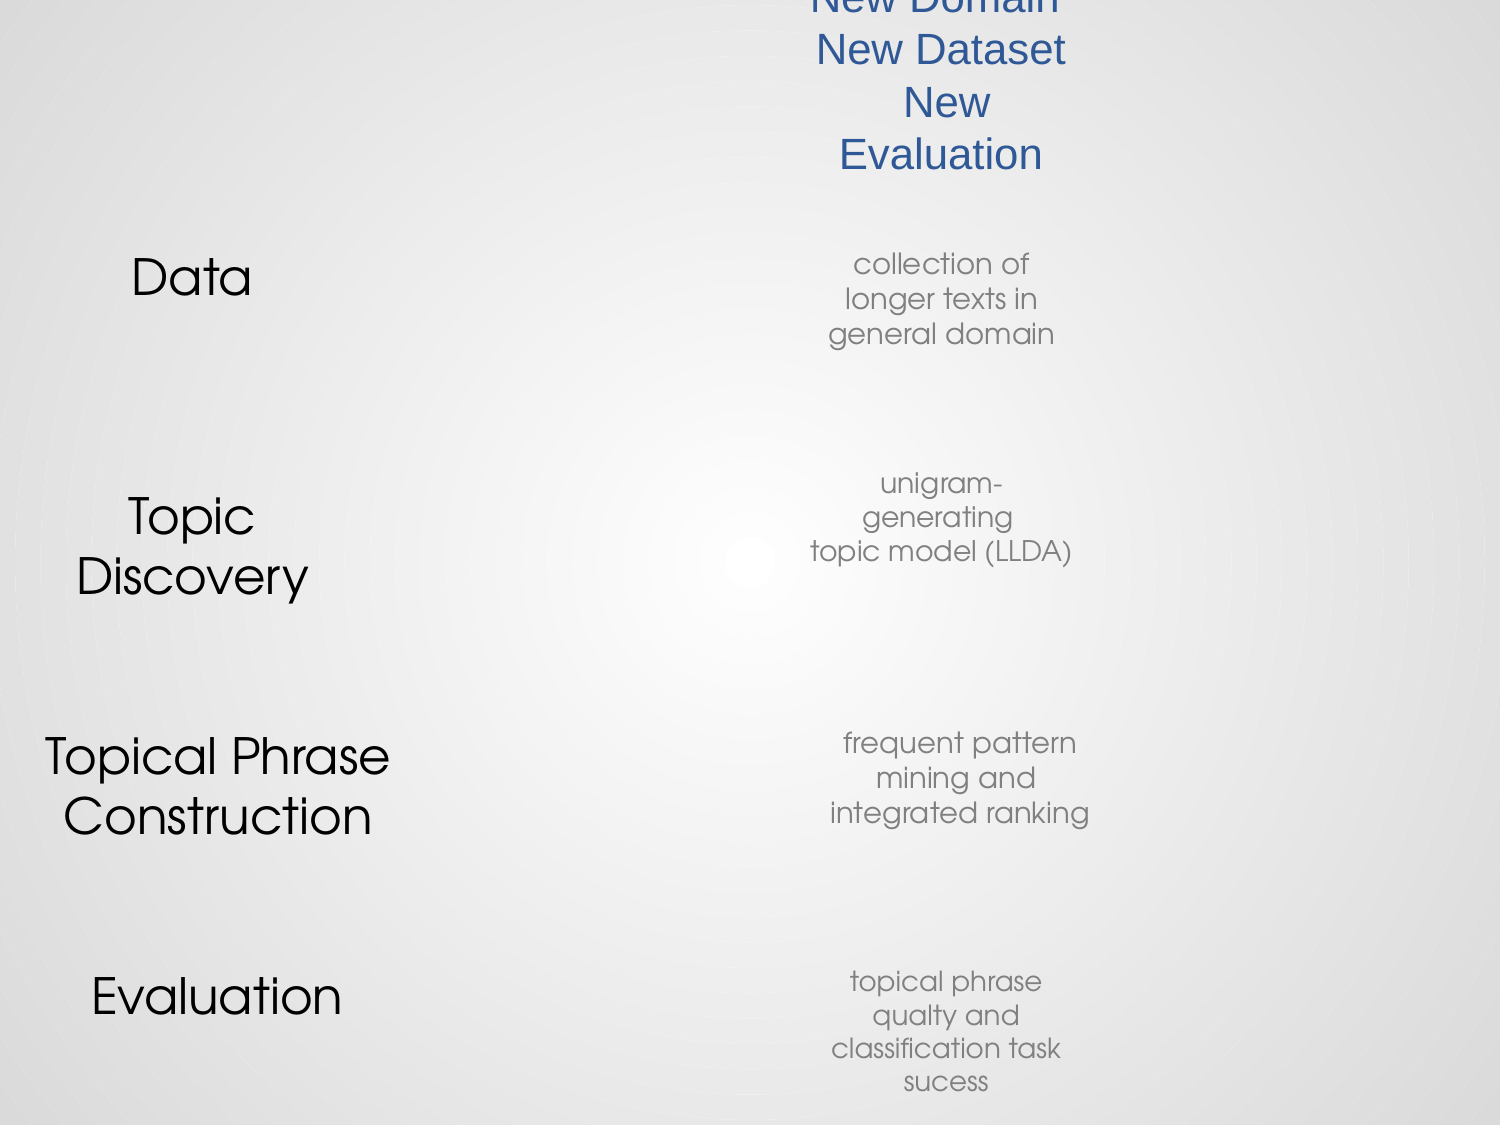

New Domain
New Dataset
 New Evaluation
Data
collection of longer texts in general domain
unigram-generating
topic model (LLDA)
Topic Discovery
Topical Phrase Construction
frequent pattern mining and  integrated ranking
Evaluation
topical phrase qualty and classification task sucess